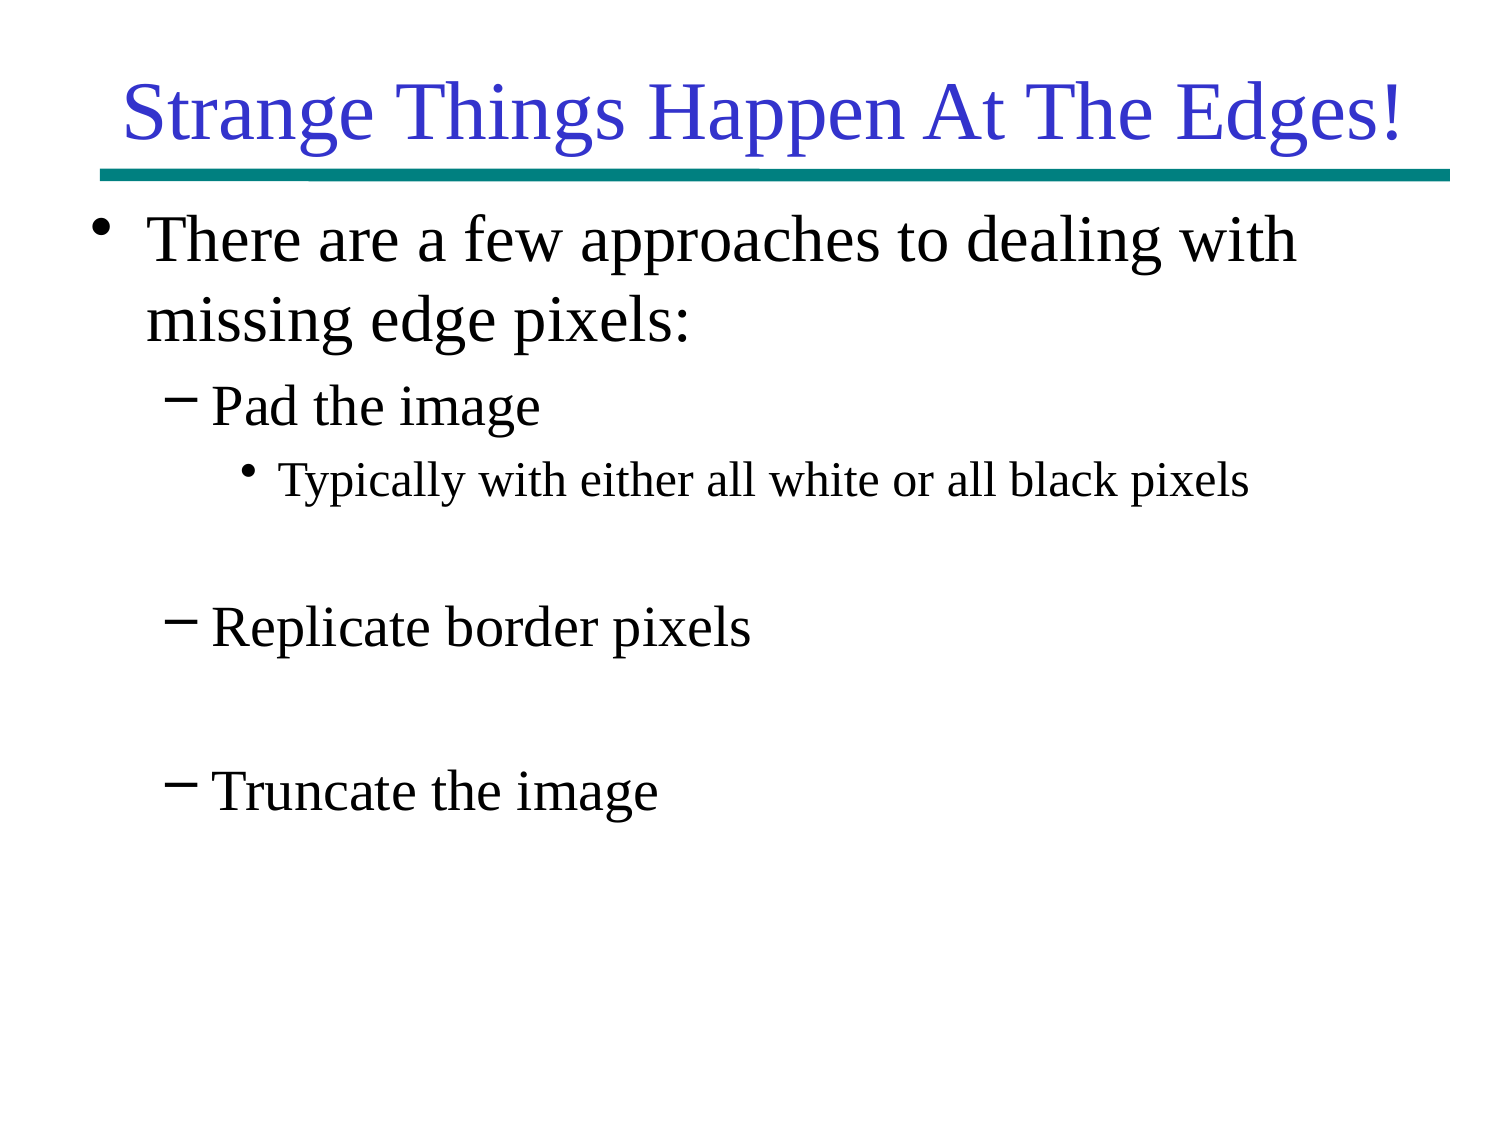

Strange Things Happen At The Edges!

There are a few approaches to dealing with missing edge pixels:
Pad the image
Typically with either all white or all black pixels

Replicate border pixels

Truncate the image